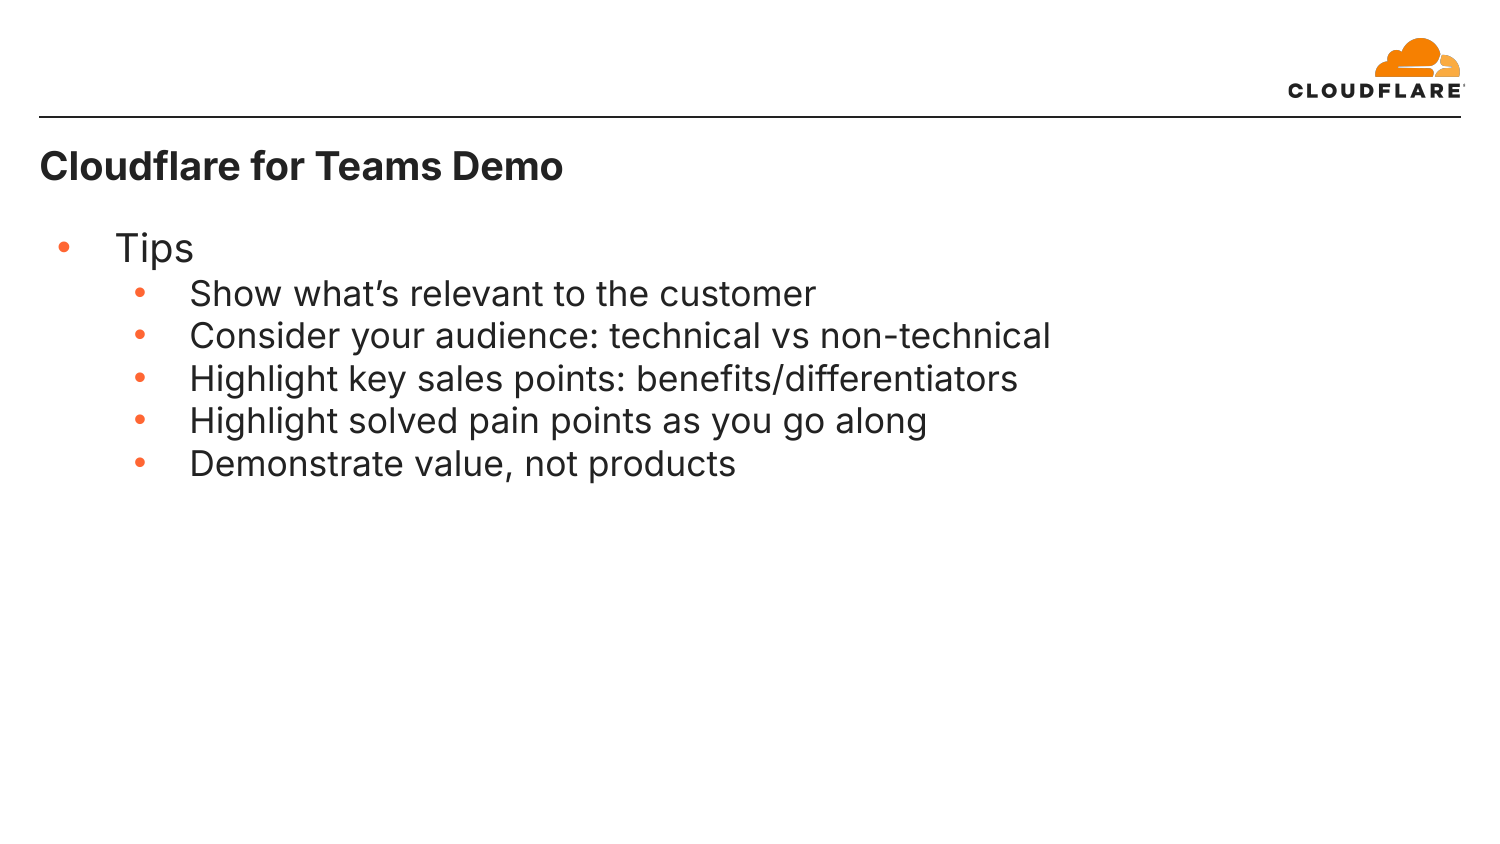

# Cloudflare for Teams Demo
Tips
Show what’s relevant to the customer
Consider your audience: technical vs non-technical
Highlight key sales points: benefits/differentiators
Highlight solved pain points as you go along
Demonstrate value, not products